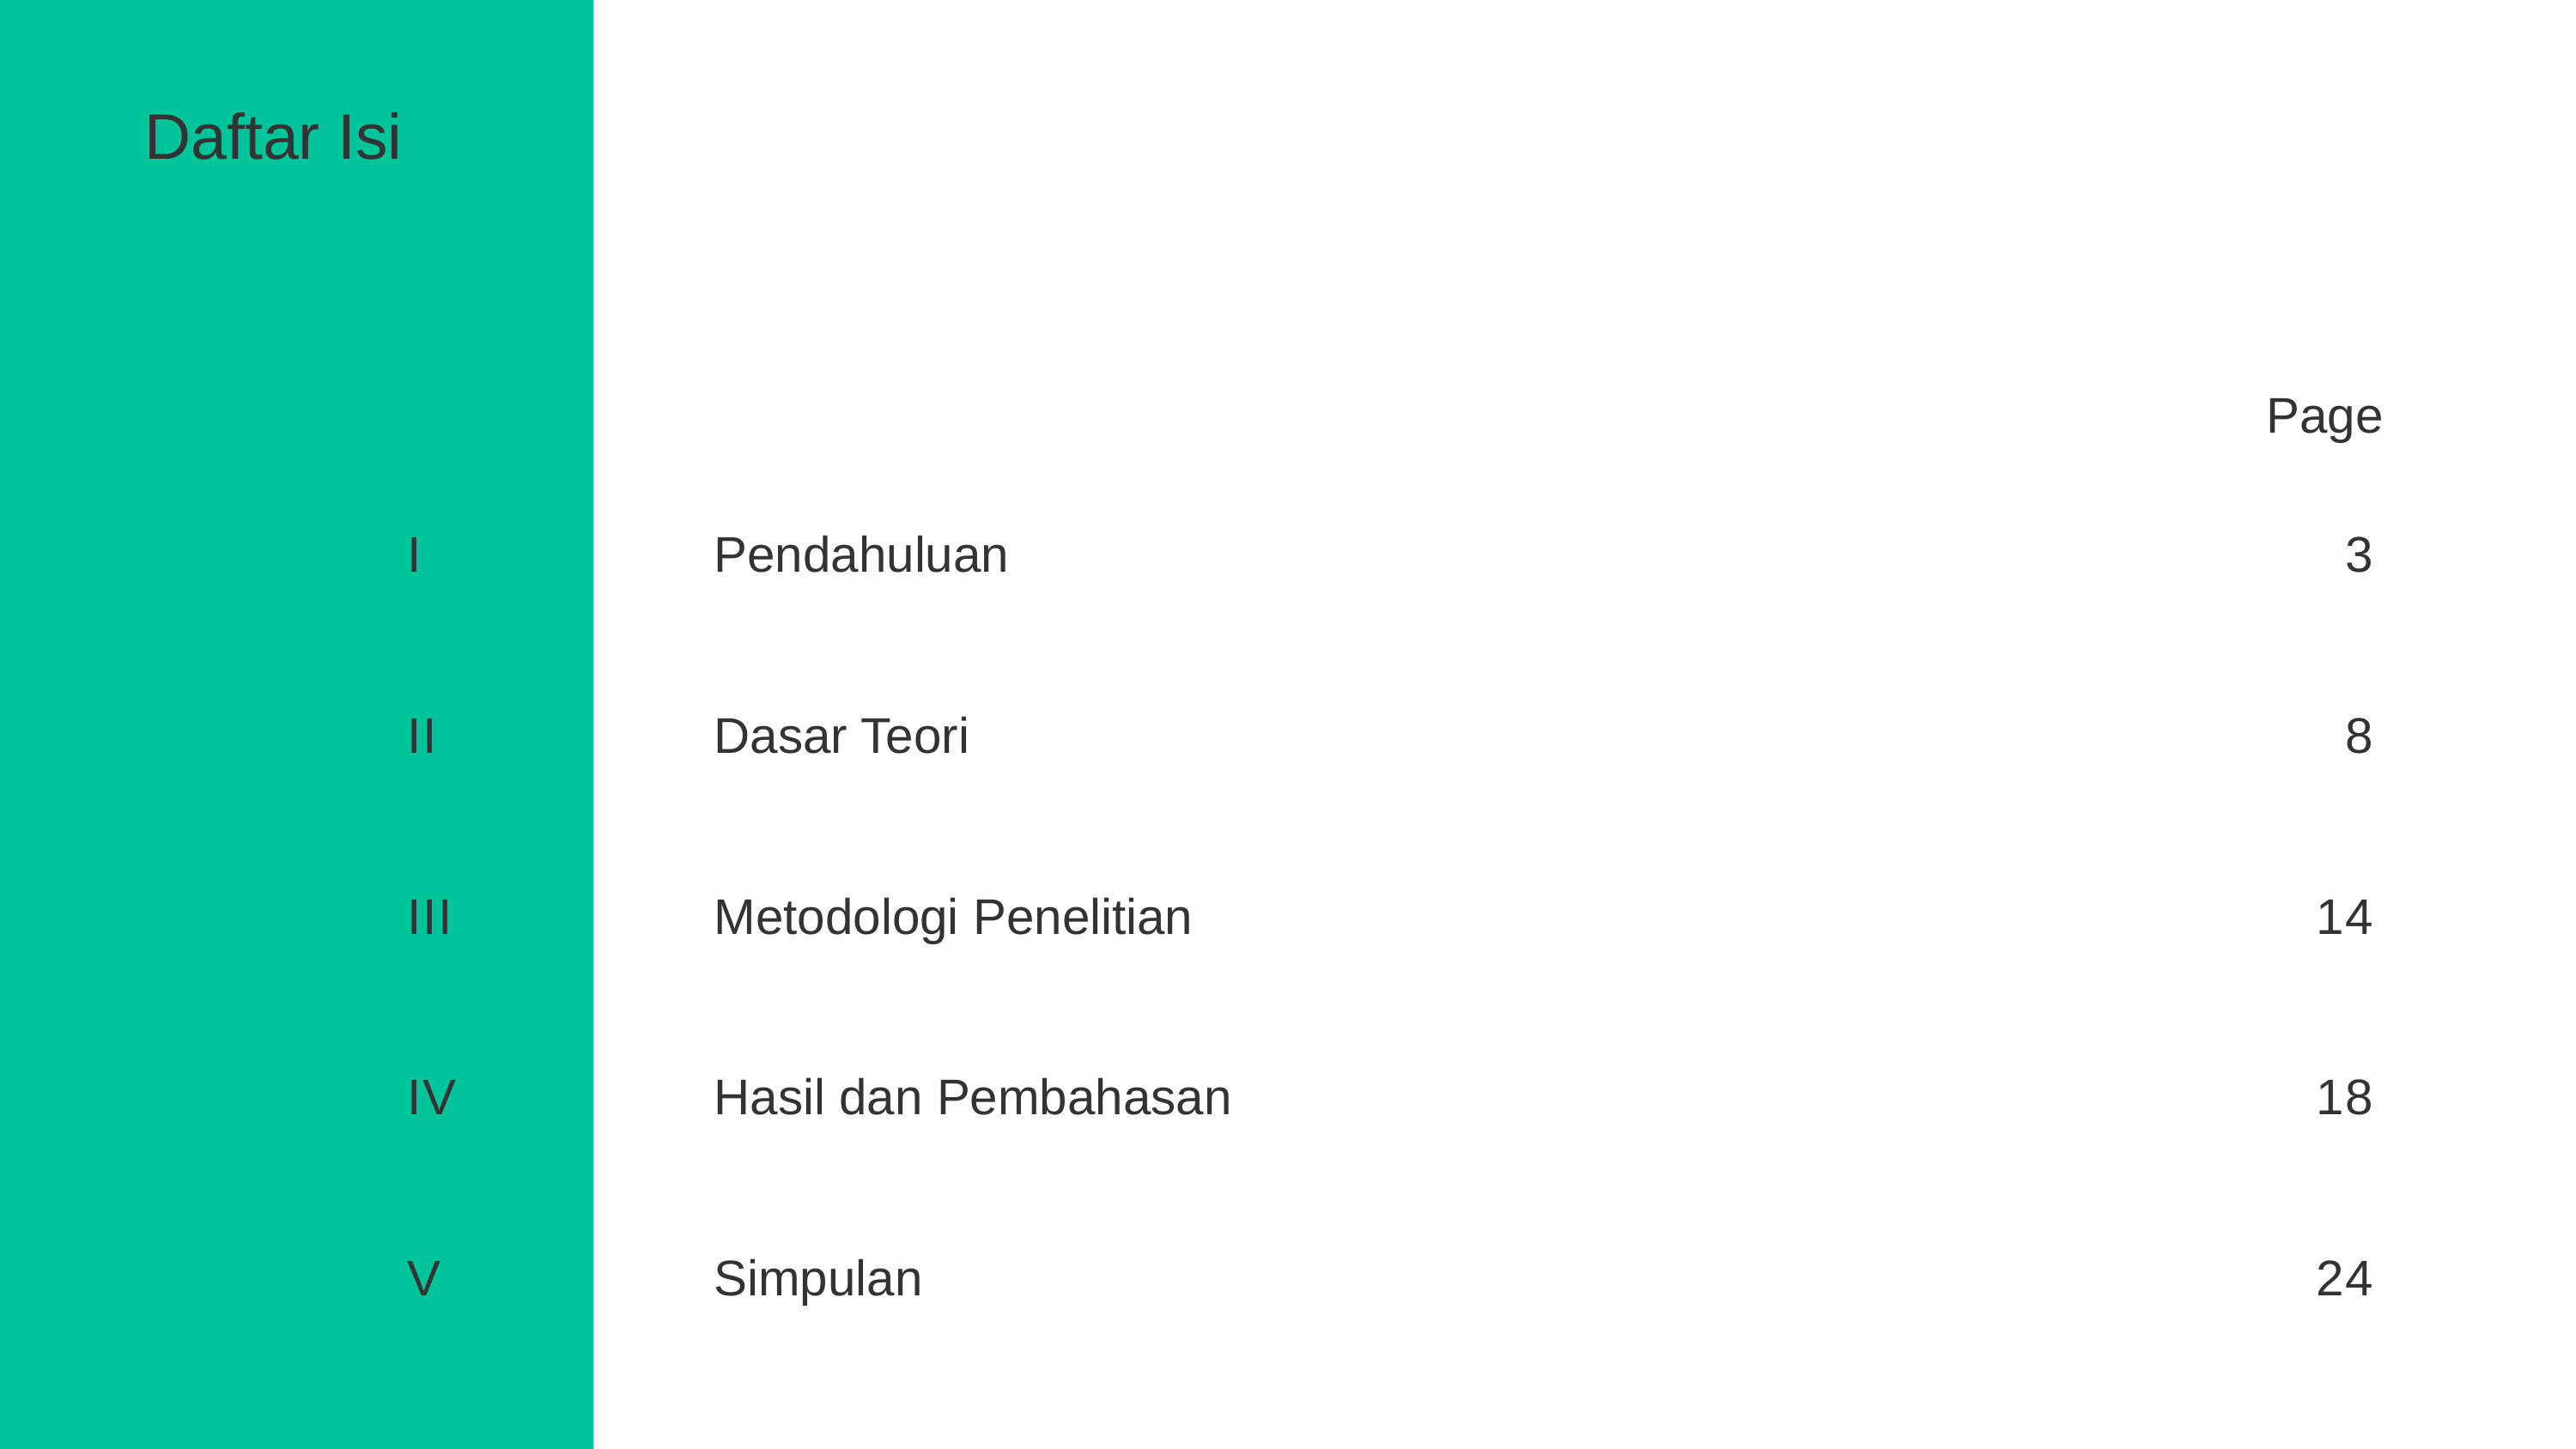

Daftar Isi
Page
I
Pendahuluan
3
II
Dasar Teori
8
III
Metodologi Penelitian
14
IV
Hasil dan Pembahasan
18
V
Simpulan
24